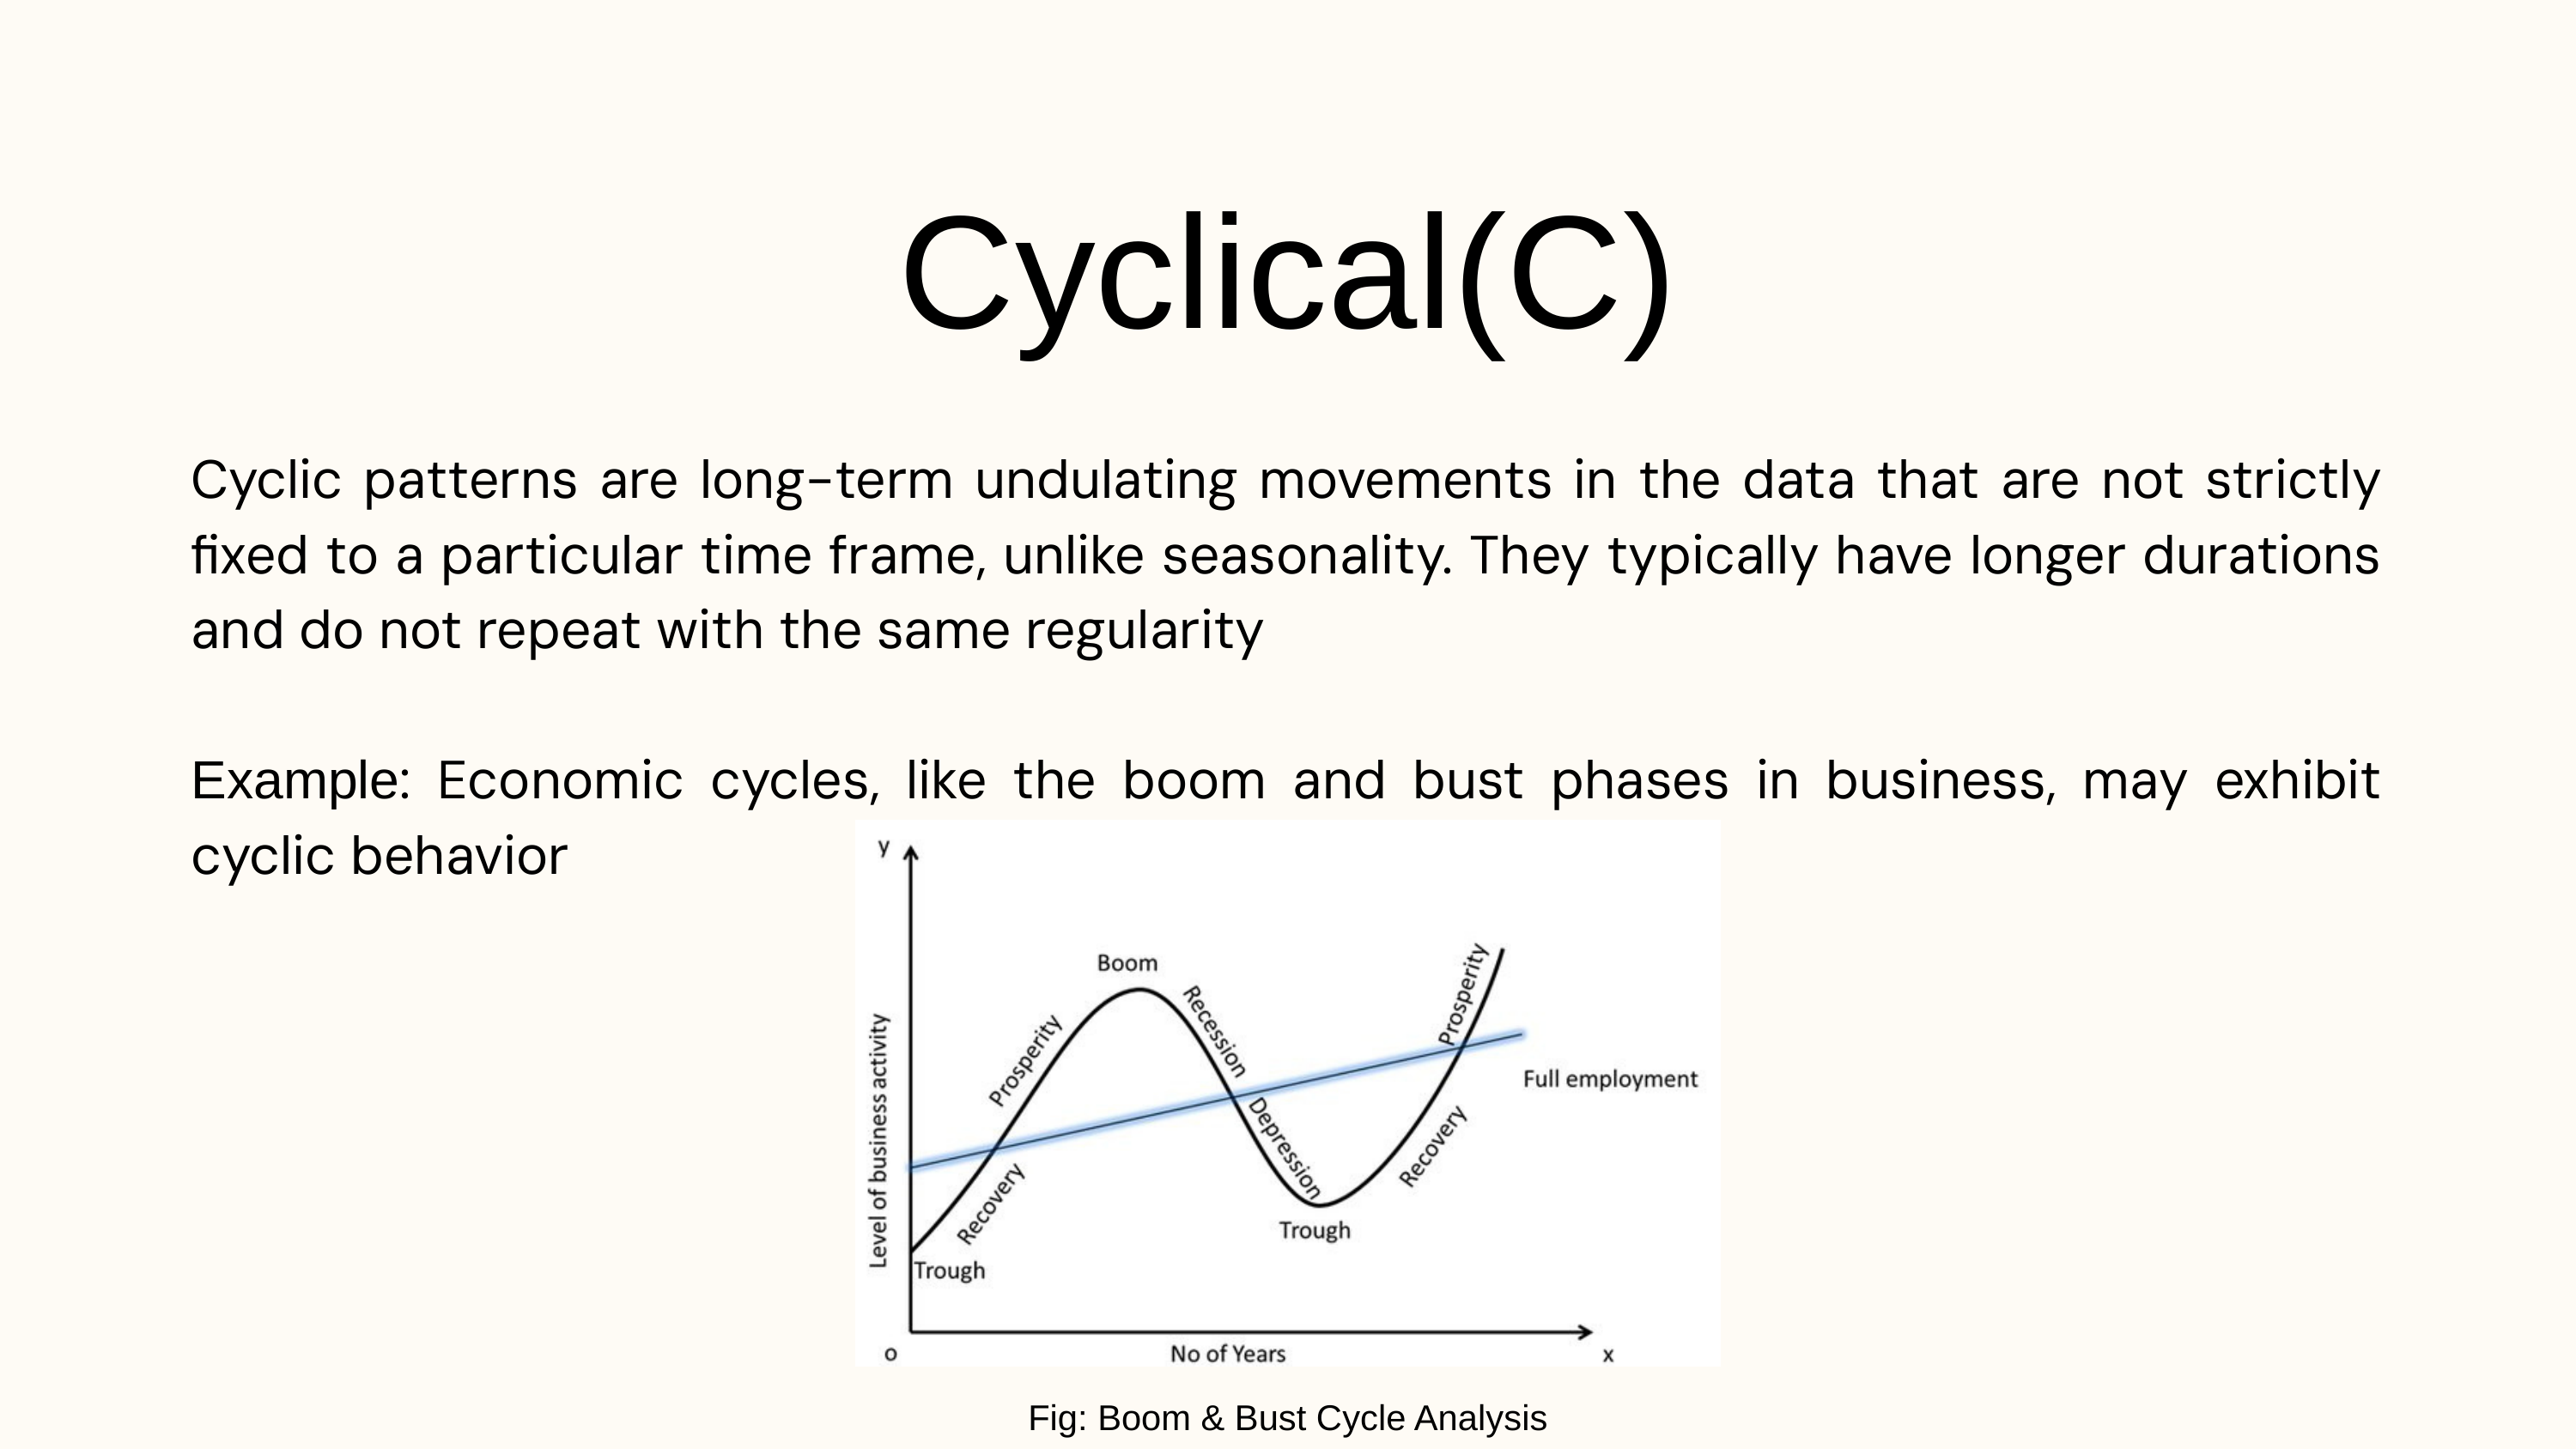

Cyclical(C)
Cyclic patterns are long-term undulating movements in the data that are not strictly fixed to a particular time frame, unlike seasonality. They typically have longer durations and do not repeat with the same regularity

Example: Economic cycles, like the boom and bust phases in business, may exhibit cyclic behavior

Fig: Boom & Bust Cycle Analysis